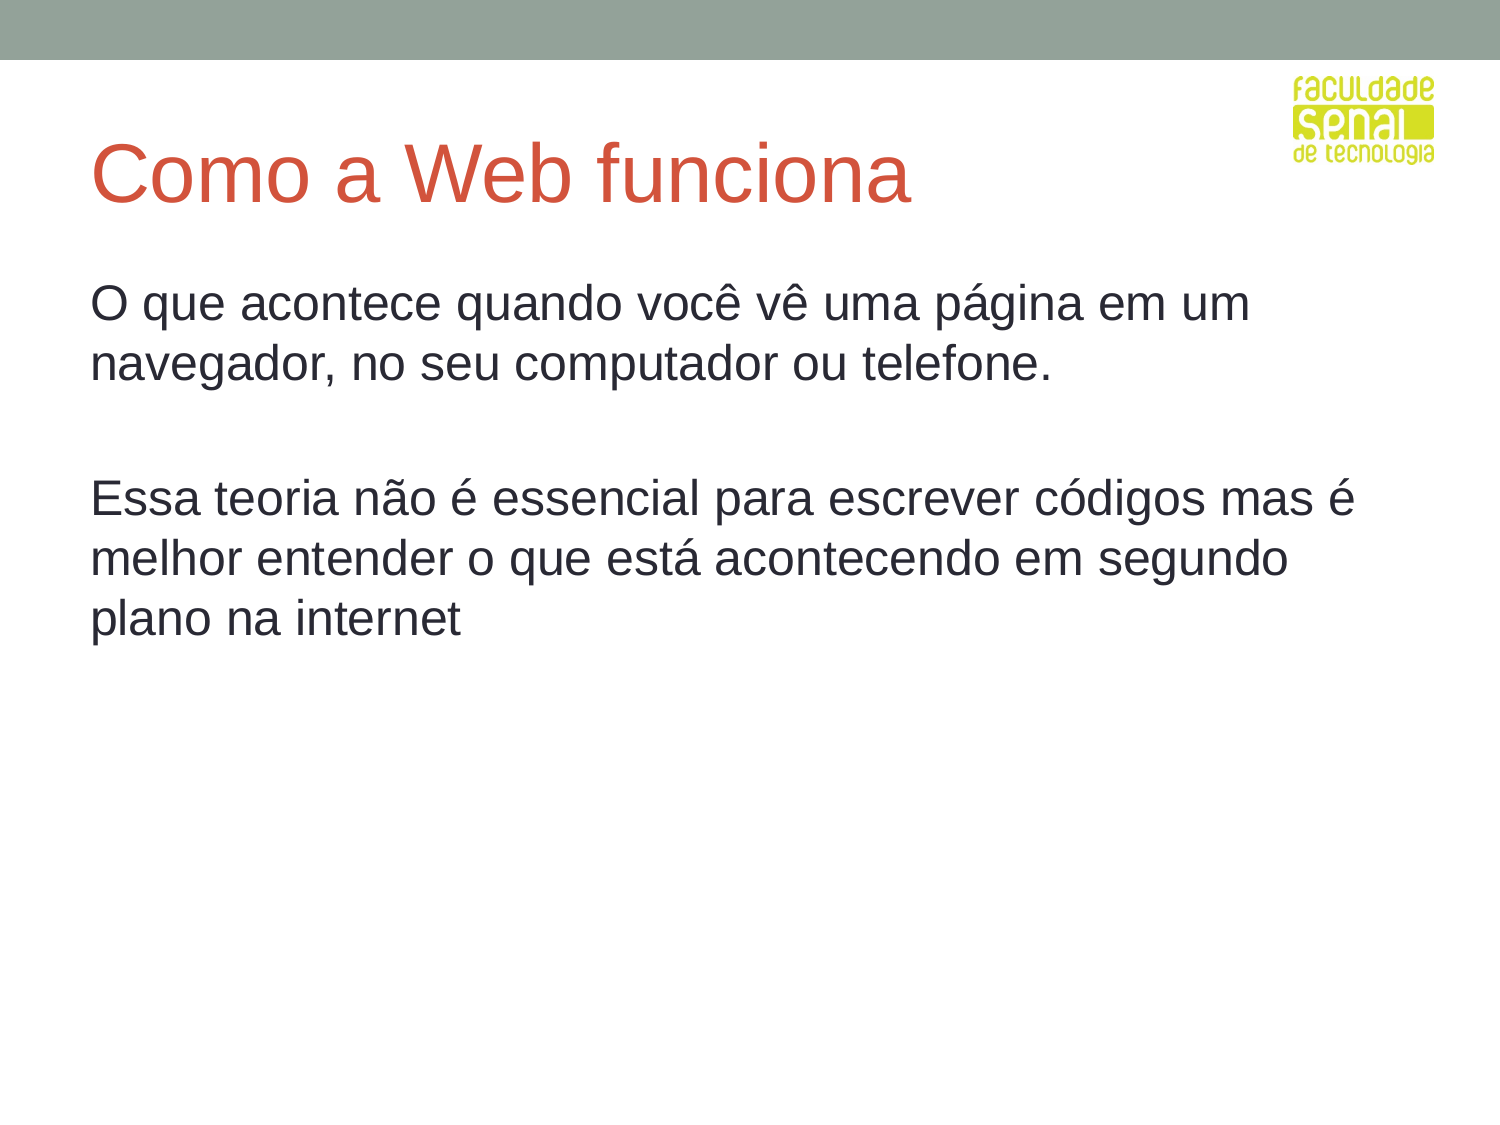

# Como a Web funciona
O que acontece quando você vê uma página em um navegador, no seu computador ou telefone.

Essa teoria não é essencial para escrever códigos mas é melhor entender o que está acontecendo em segundo plano na internet